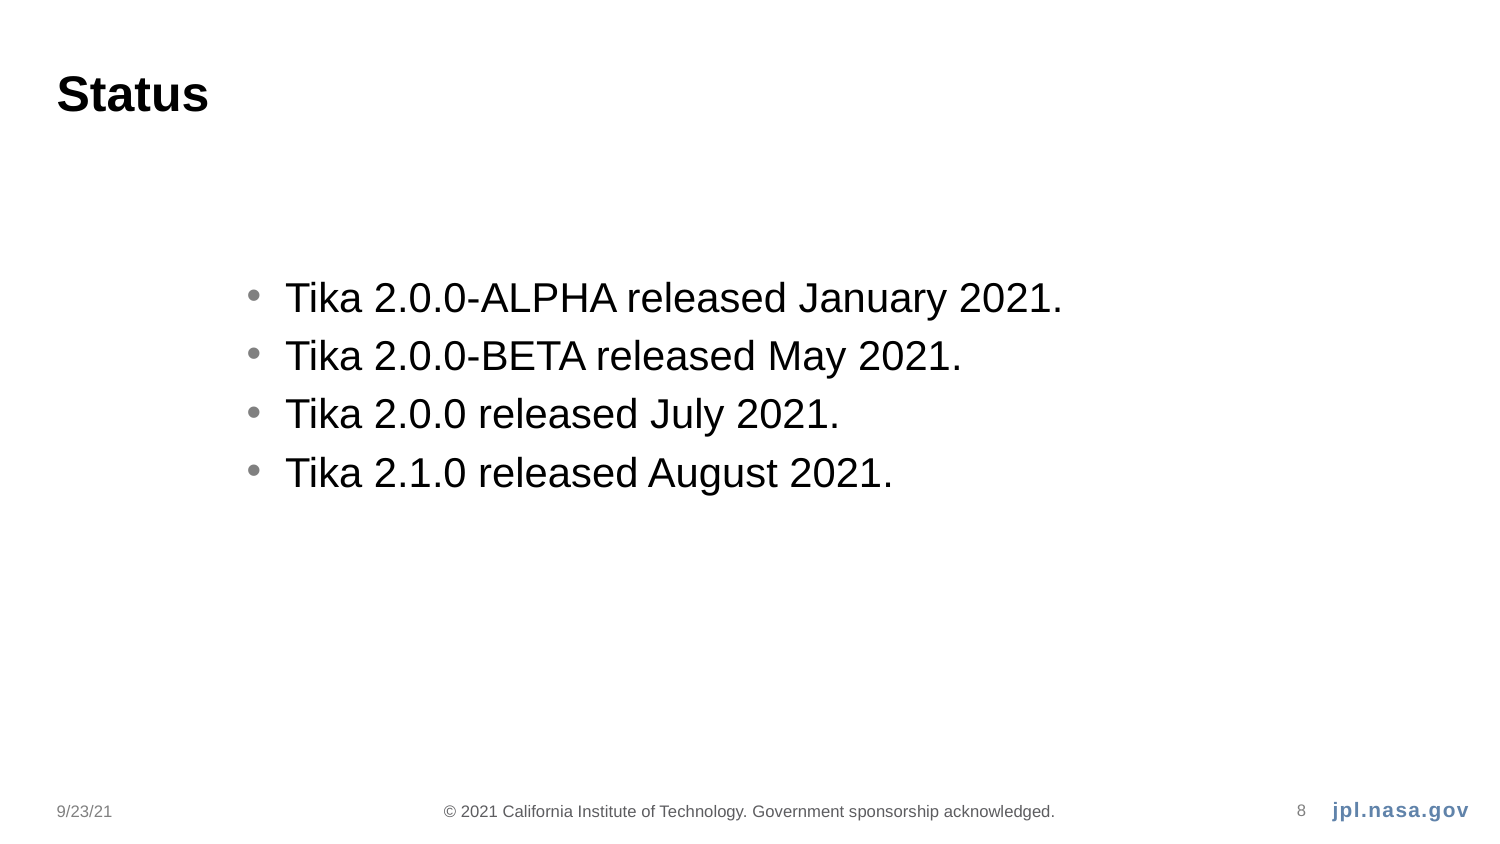

# Status
Tika 2.0.0-ALPHA released January 2021.
Tika 2.0.0-BETA released May 2021.
Tika 2.0.0 released July 2021.
Tika 2.1.0 released August 2021.

9/23/21
© 2021 California Institute of Technology. Government sponsorship acknowledged.
8